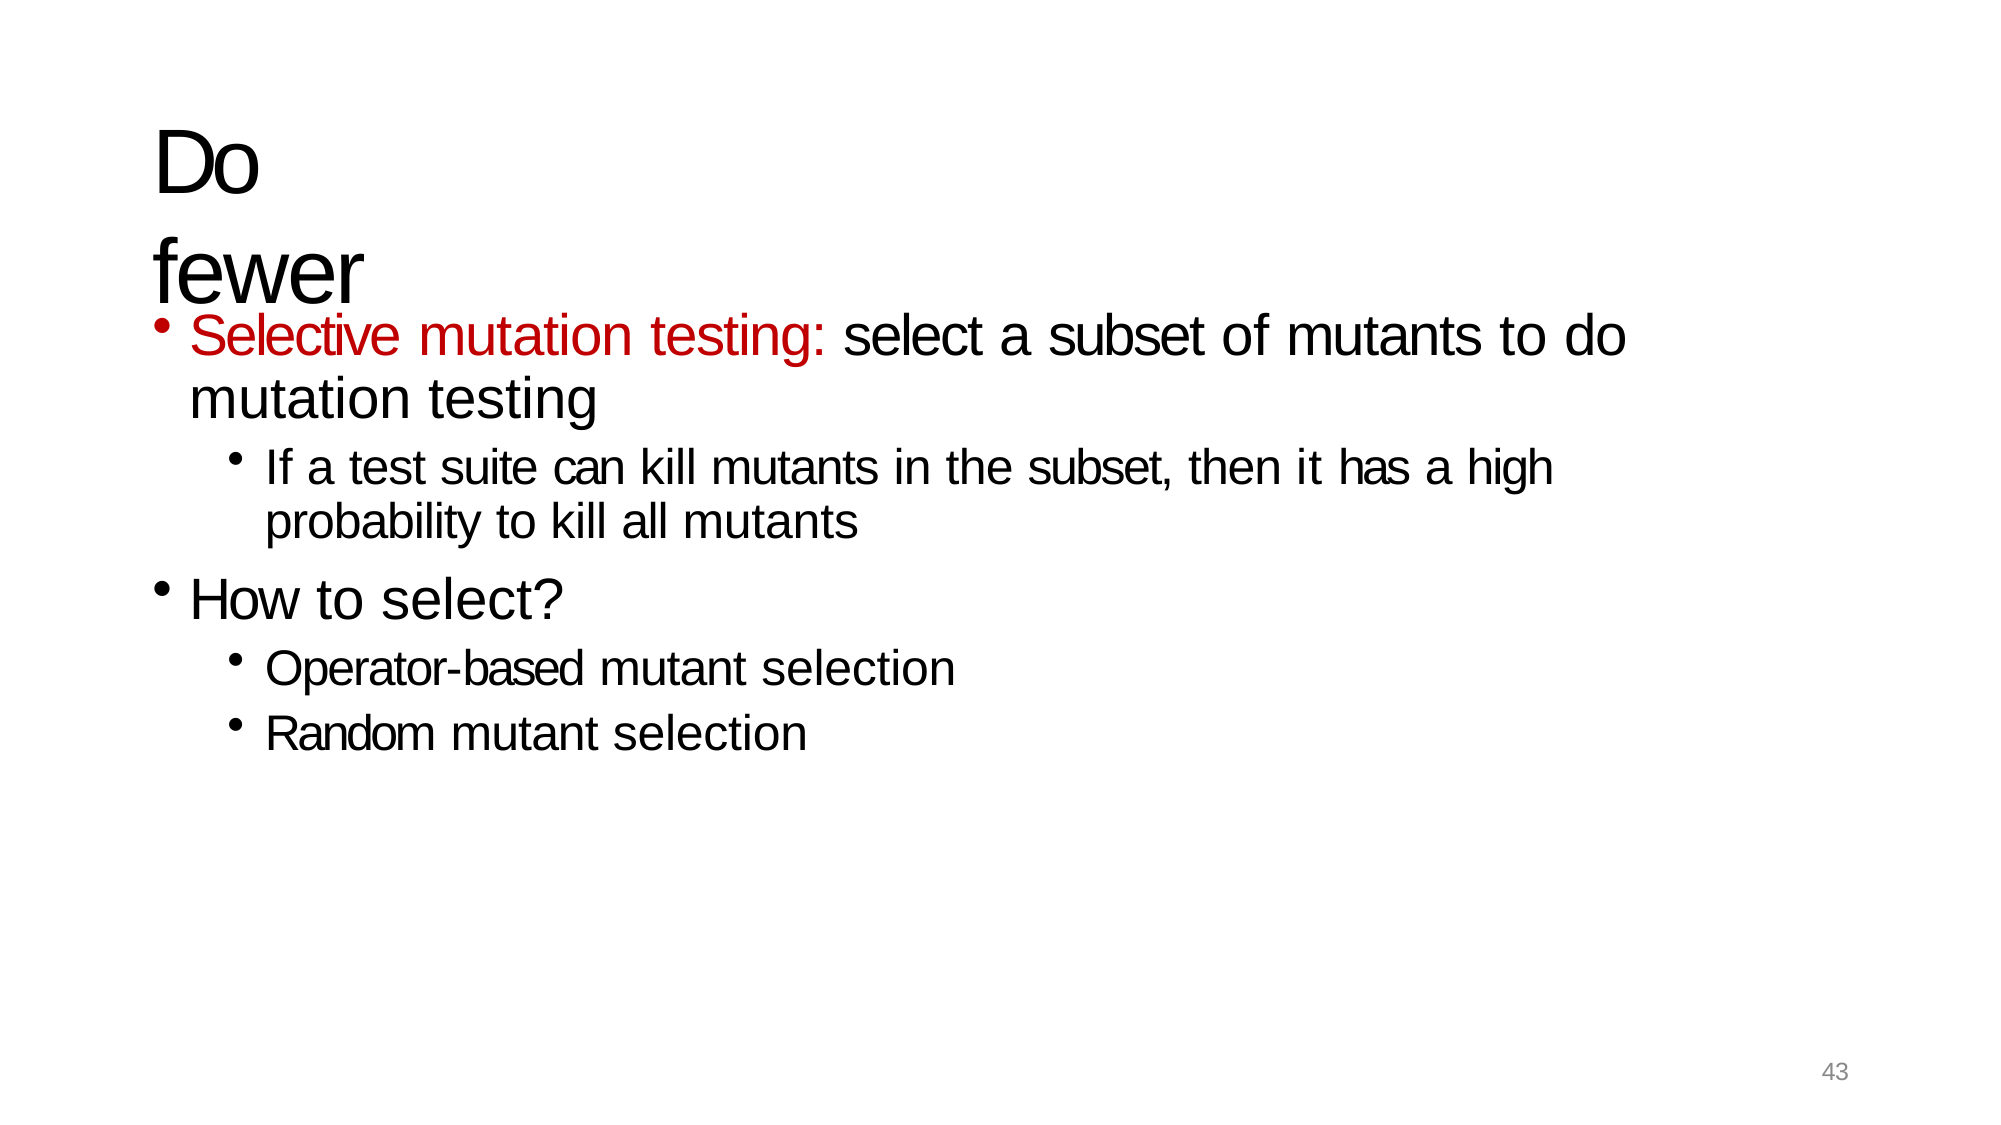

# Do fewer
Selective mutation testing: select a subset of mutants to do mutation testing
If a test suite can kill mutants in the subset, then it has a high probability to kill all mutants
How to select?
Operator-based mutant selection
Random mutant selection
43